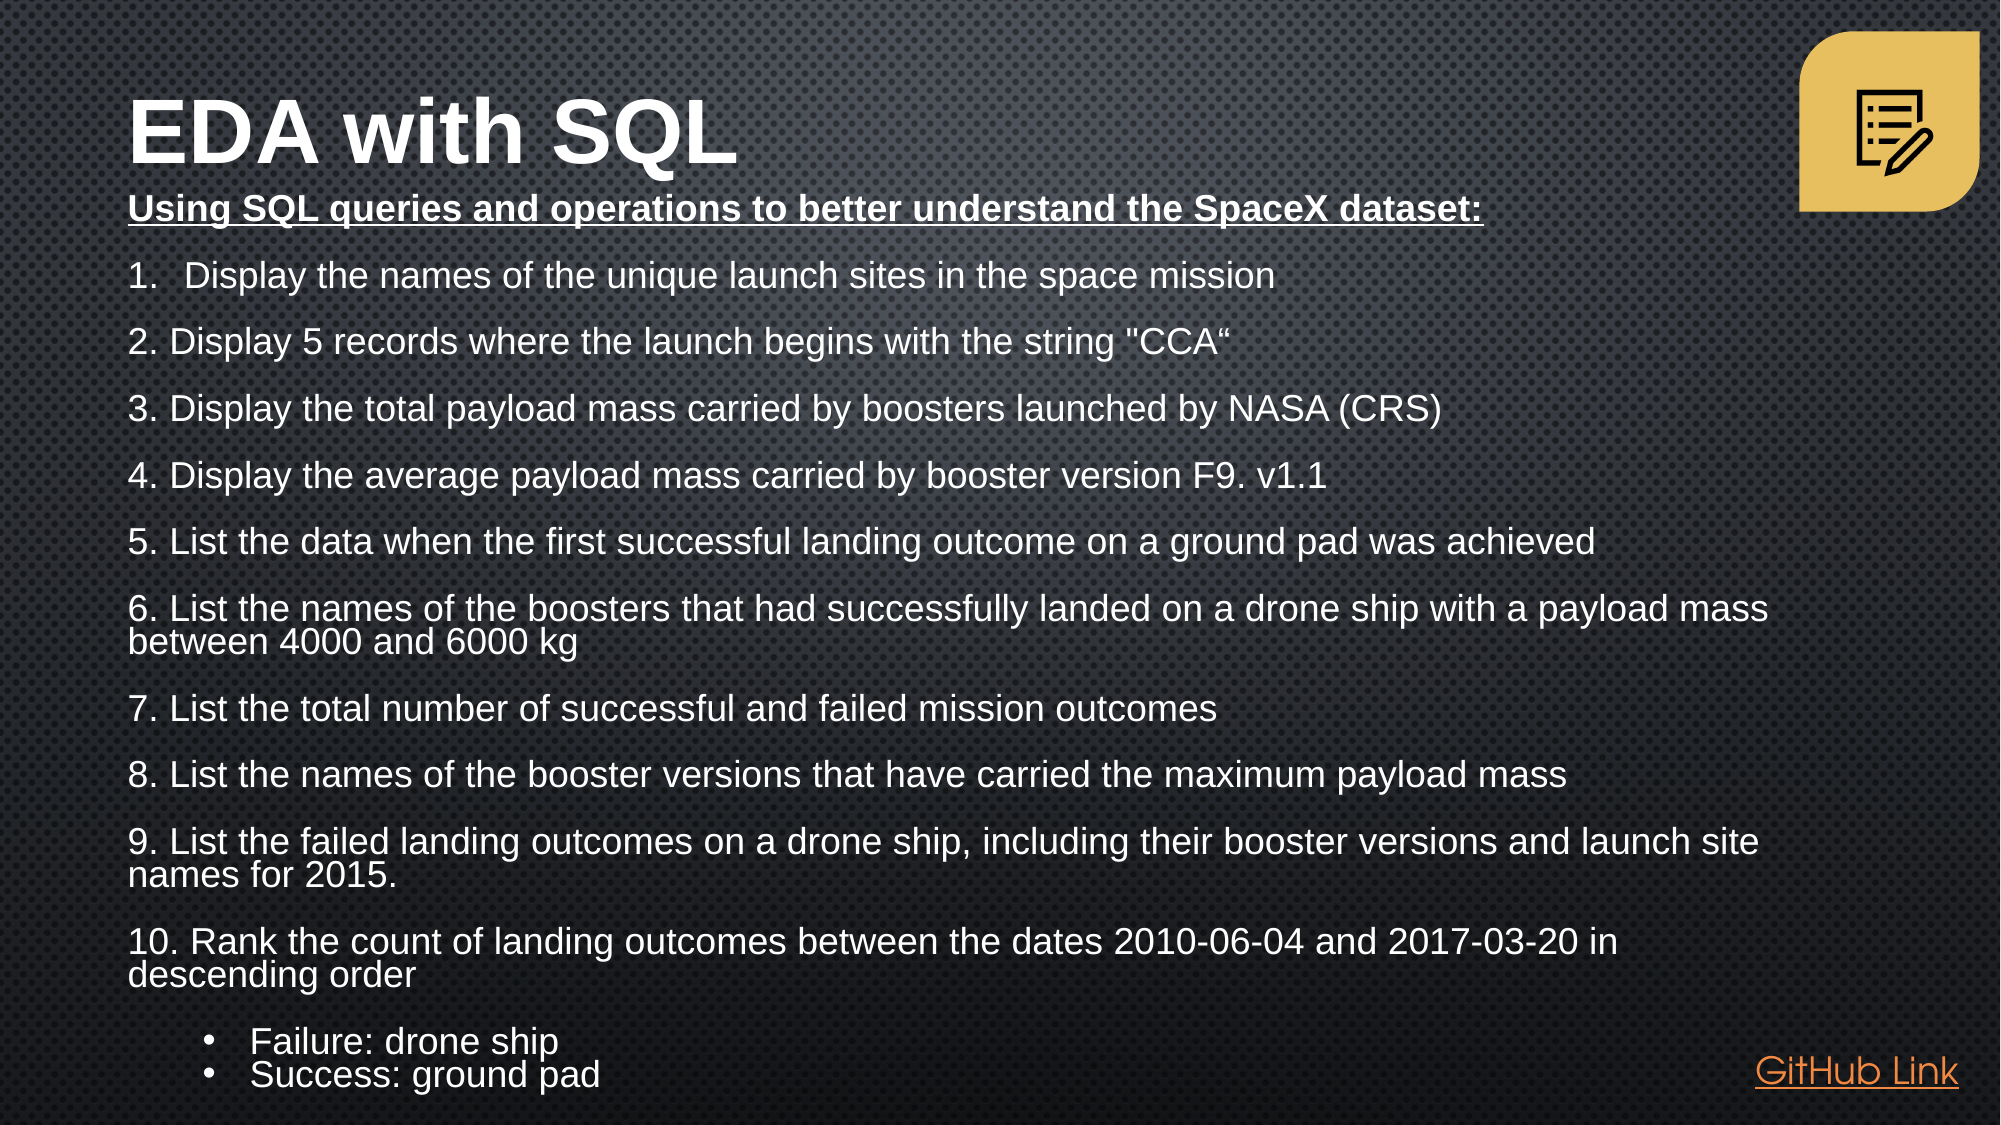

EDA with SQL
Using SQL queries and operations to better understand the SpaceX dataset:

Display the names of the unique launch sites in the space mission

2. Display 5 records where the launch begins with the string "CCA“

3. Display the total payload mass carried by boosters launched by NASA (CRS)

4. Display the average payload mass carried by booster version F9. v1.1

5. List the data when the first successful landing outcome on a ground pad was achieved

6. List the names of the boosters that had successfully landed on a drone ship with a payload mass between 4000 and 6000 kg

7. List the total number of successful and failed mission outcomes

8. List the names of the booster versions that have carried the maximum payload mass

9. List the failed landing outcomes on a drone ship, including their booster versions and launch site names for 2015.

10. Rank the count of landing outcomes between the dates 2010-06-04 and 2017-03-20 in descending order

Failure: drone ship
Success: ground pad
GitHub Link